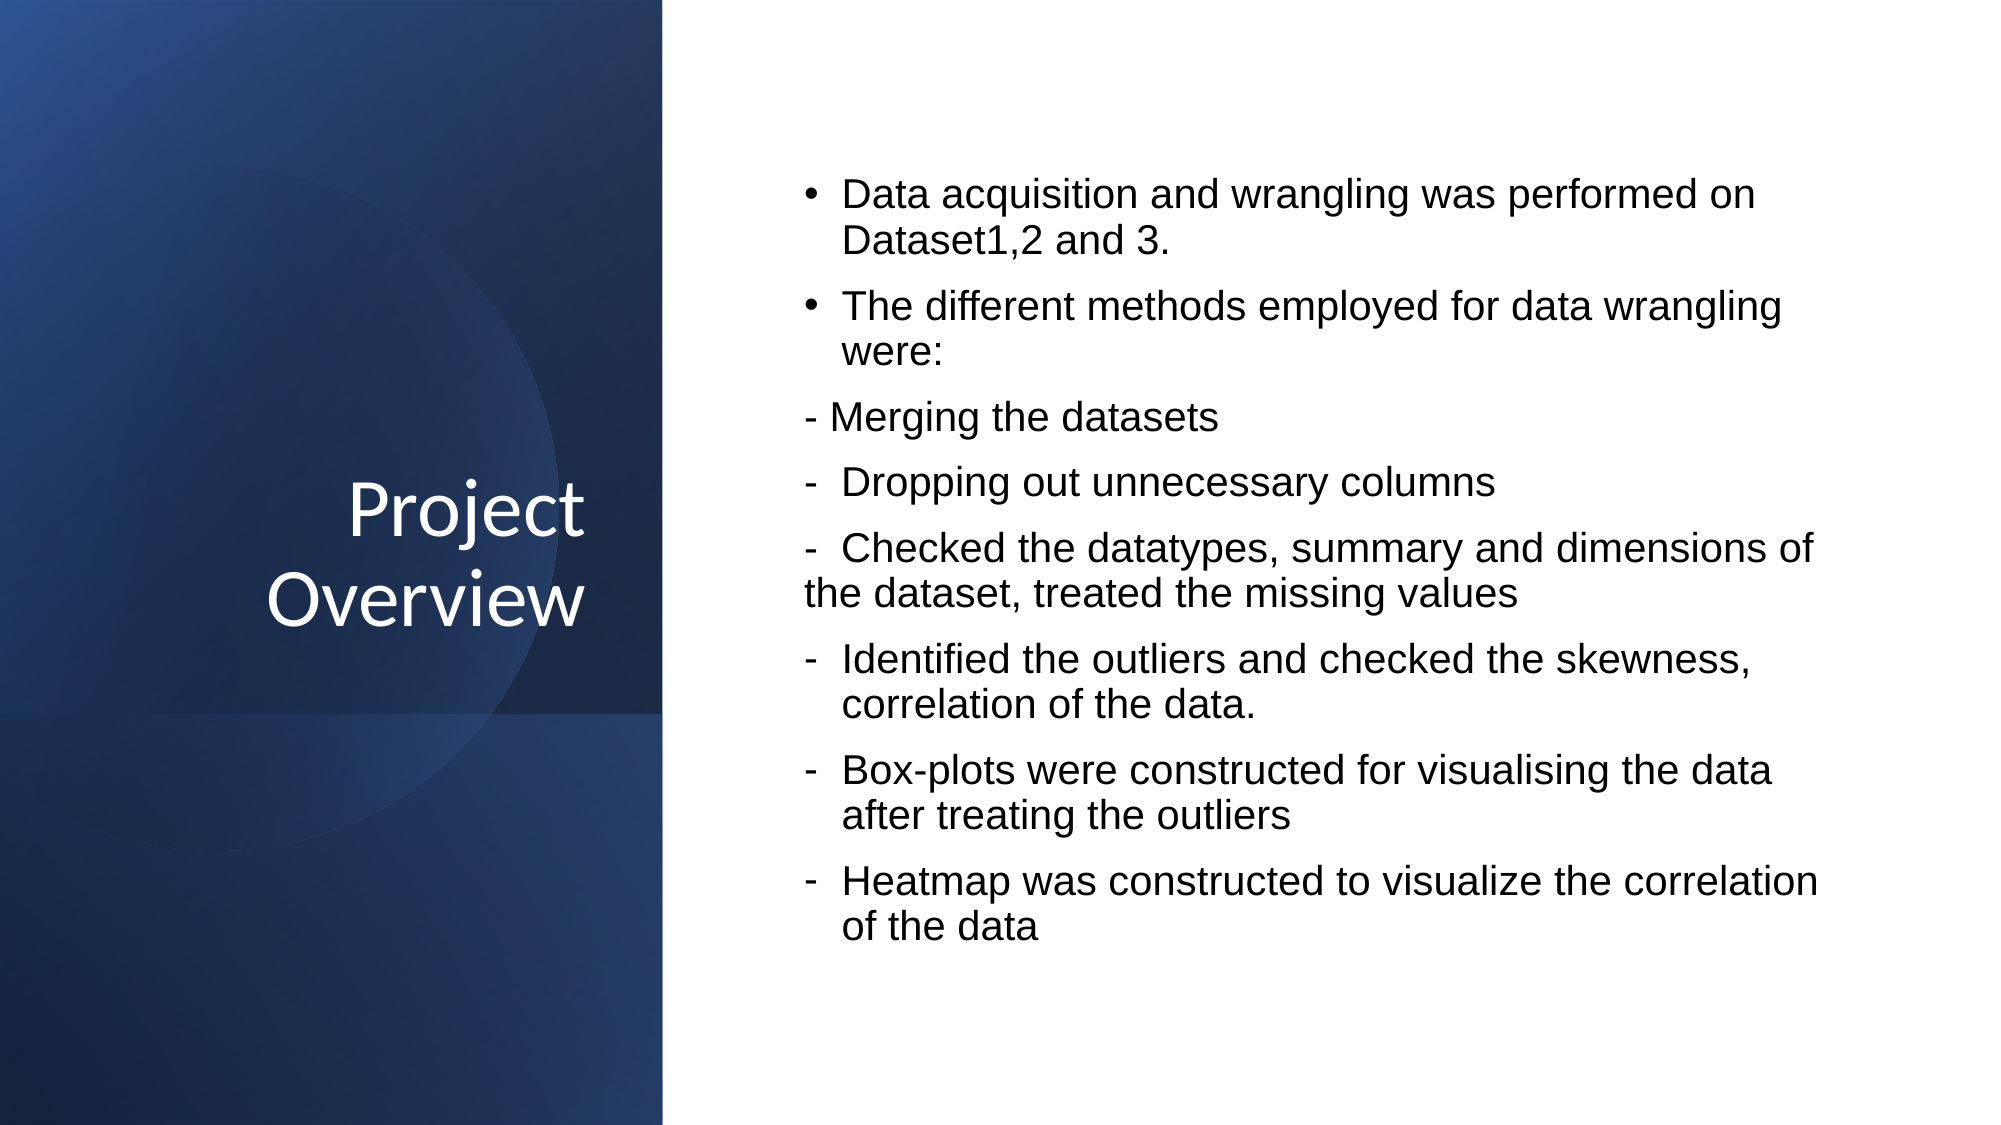

# Project Overview
Data acquisition and wrangling was performed on Dataset1,2 and 3.
The different methods employed for data wrangling were:
- Merging the datasets
-  Dropping out unnecessary columns
-  Checked the datatypes, summary and dimensions of the dataset, treated the missing values
Identified the outliers and checked the skewness, correlation of the data.
Box-plots were constructed for visualising the data after treating the outliers
Heatmap was constructed to visualize the correlation of the data